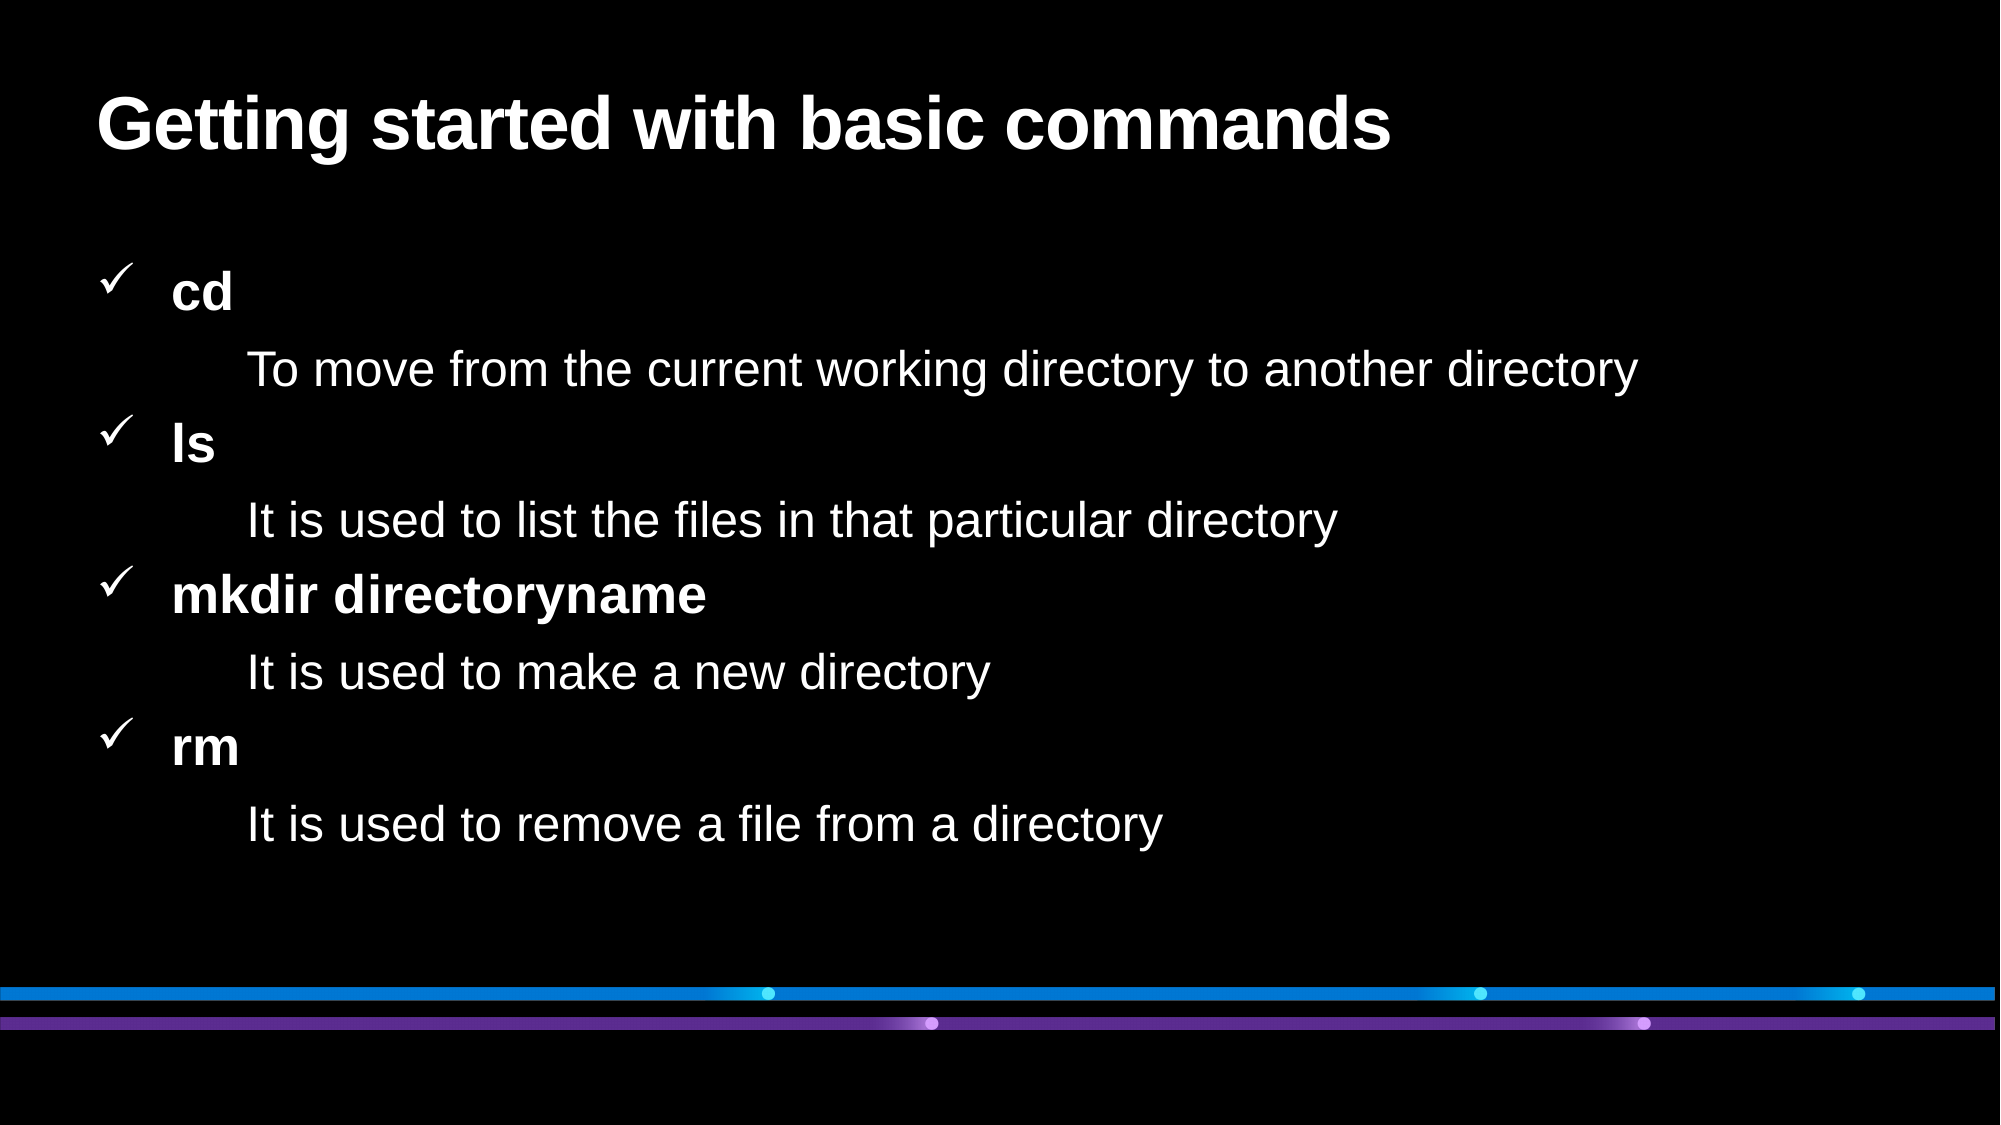

# Getting started with basic commands
cd
    	To move from the current working directory to another directory
ls
    	It is used to list the files in that particular directory
mkdir directoryname
    	It is used to make a new directory
rm
    	It is used to remove a file from a directory